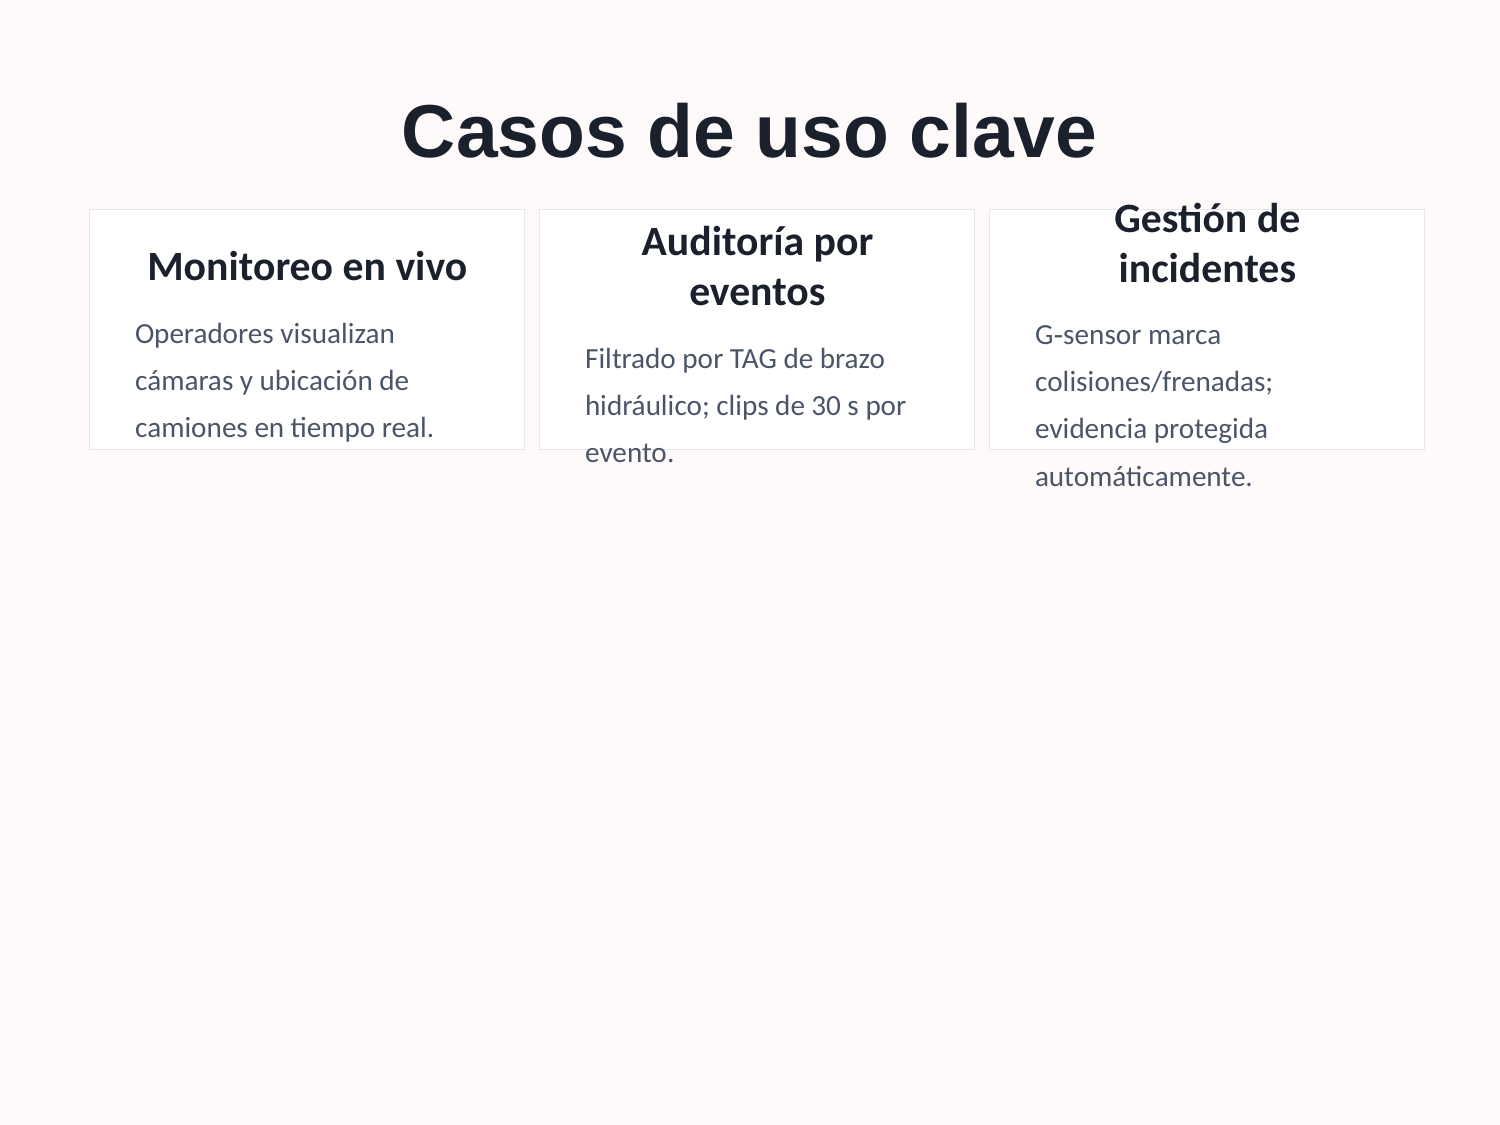

Casos de uso clave
Monitoreo en vivo
Operadores visualizan cámaras y ubicación de camiones en tiempo real.
Auditoría por eventos
Filtrado por TAG de brazo hidráulico; clips de 30 s por evento.
Gestión de incidentes
G‑sensor marca colisiones/frenadas; evidencia protegida automáticamente.